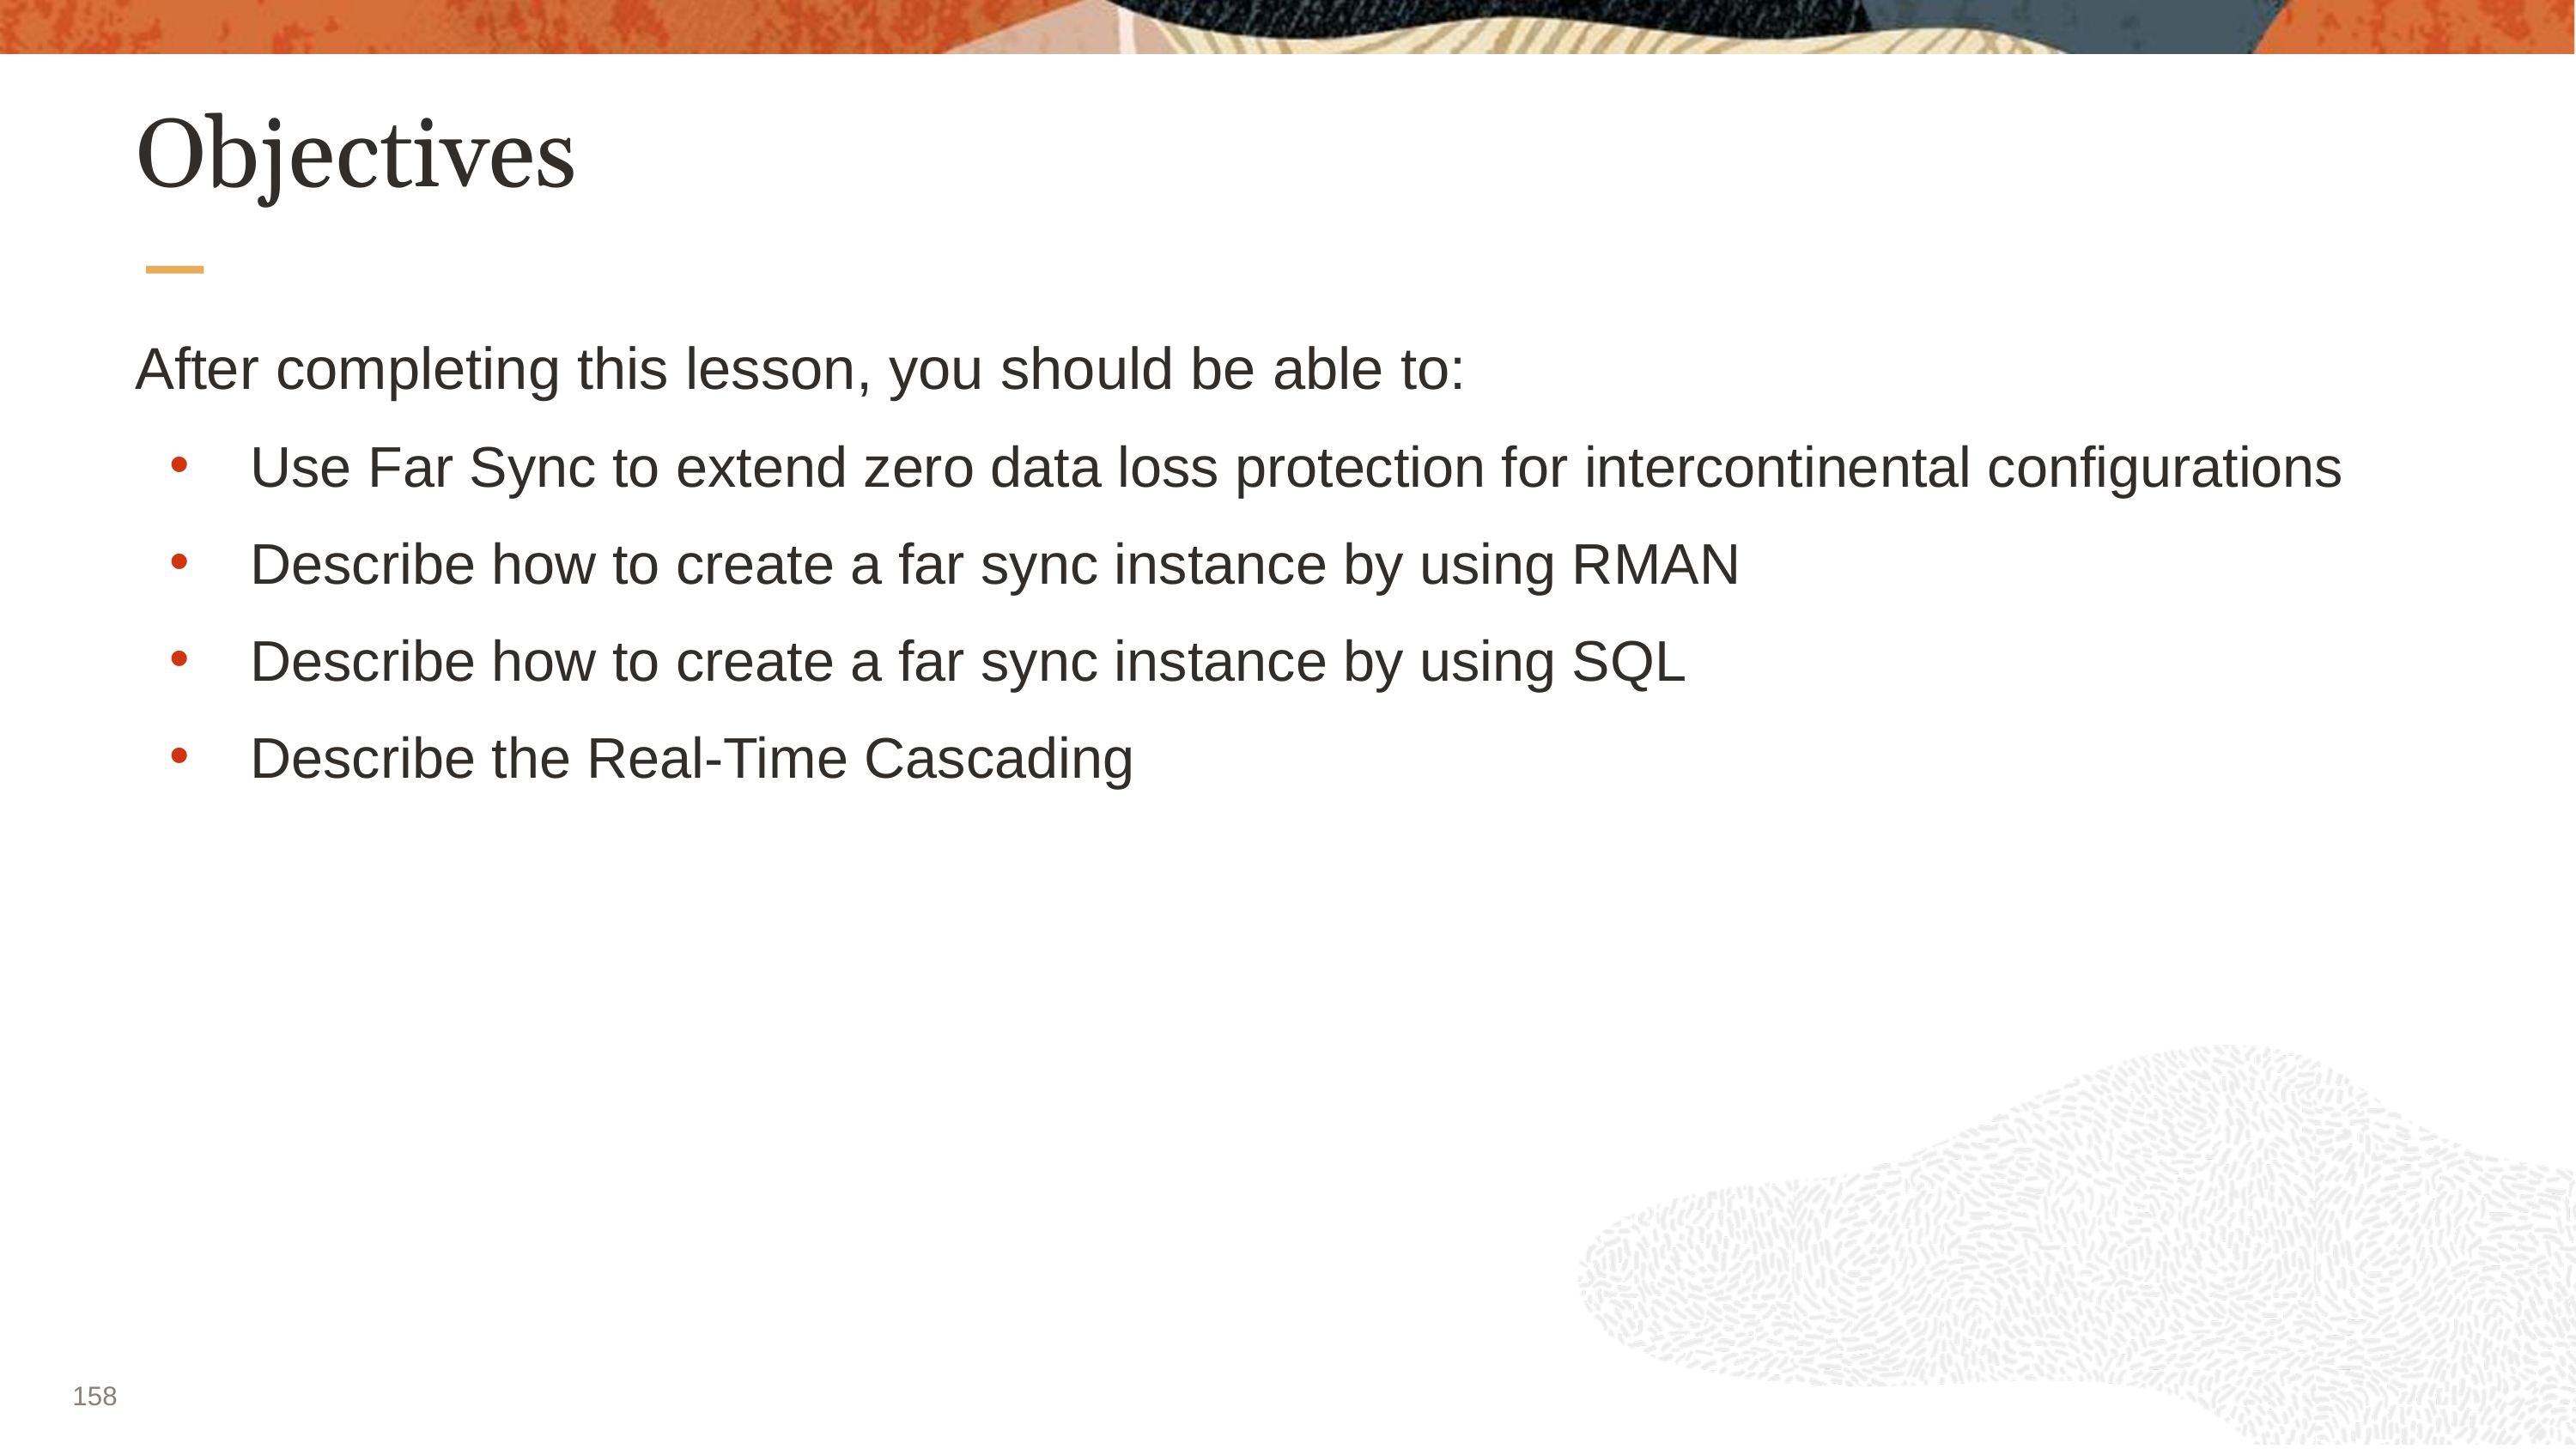

# Objectives
After completing this lesson, you should be able to:
Use Far Sync to extend zero data loss protection for intercontinental configurations
Describe how to create a far sync instance by using RMAN
Describe how to create a far sync instance by using SQL
Describe the Real-Time Cascading